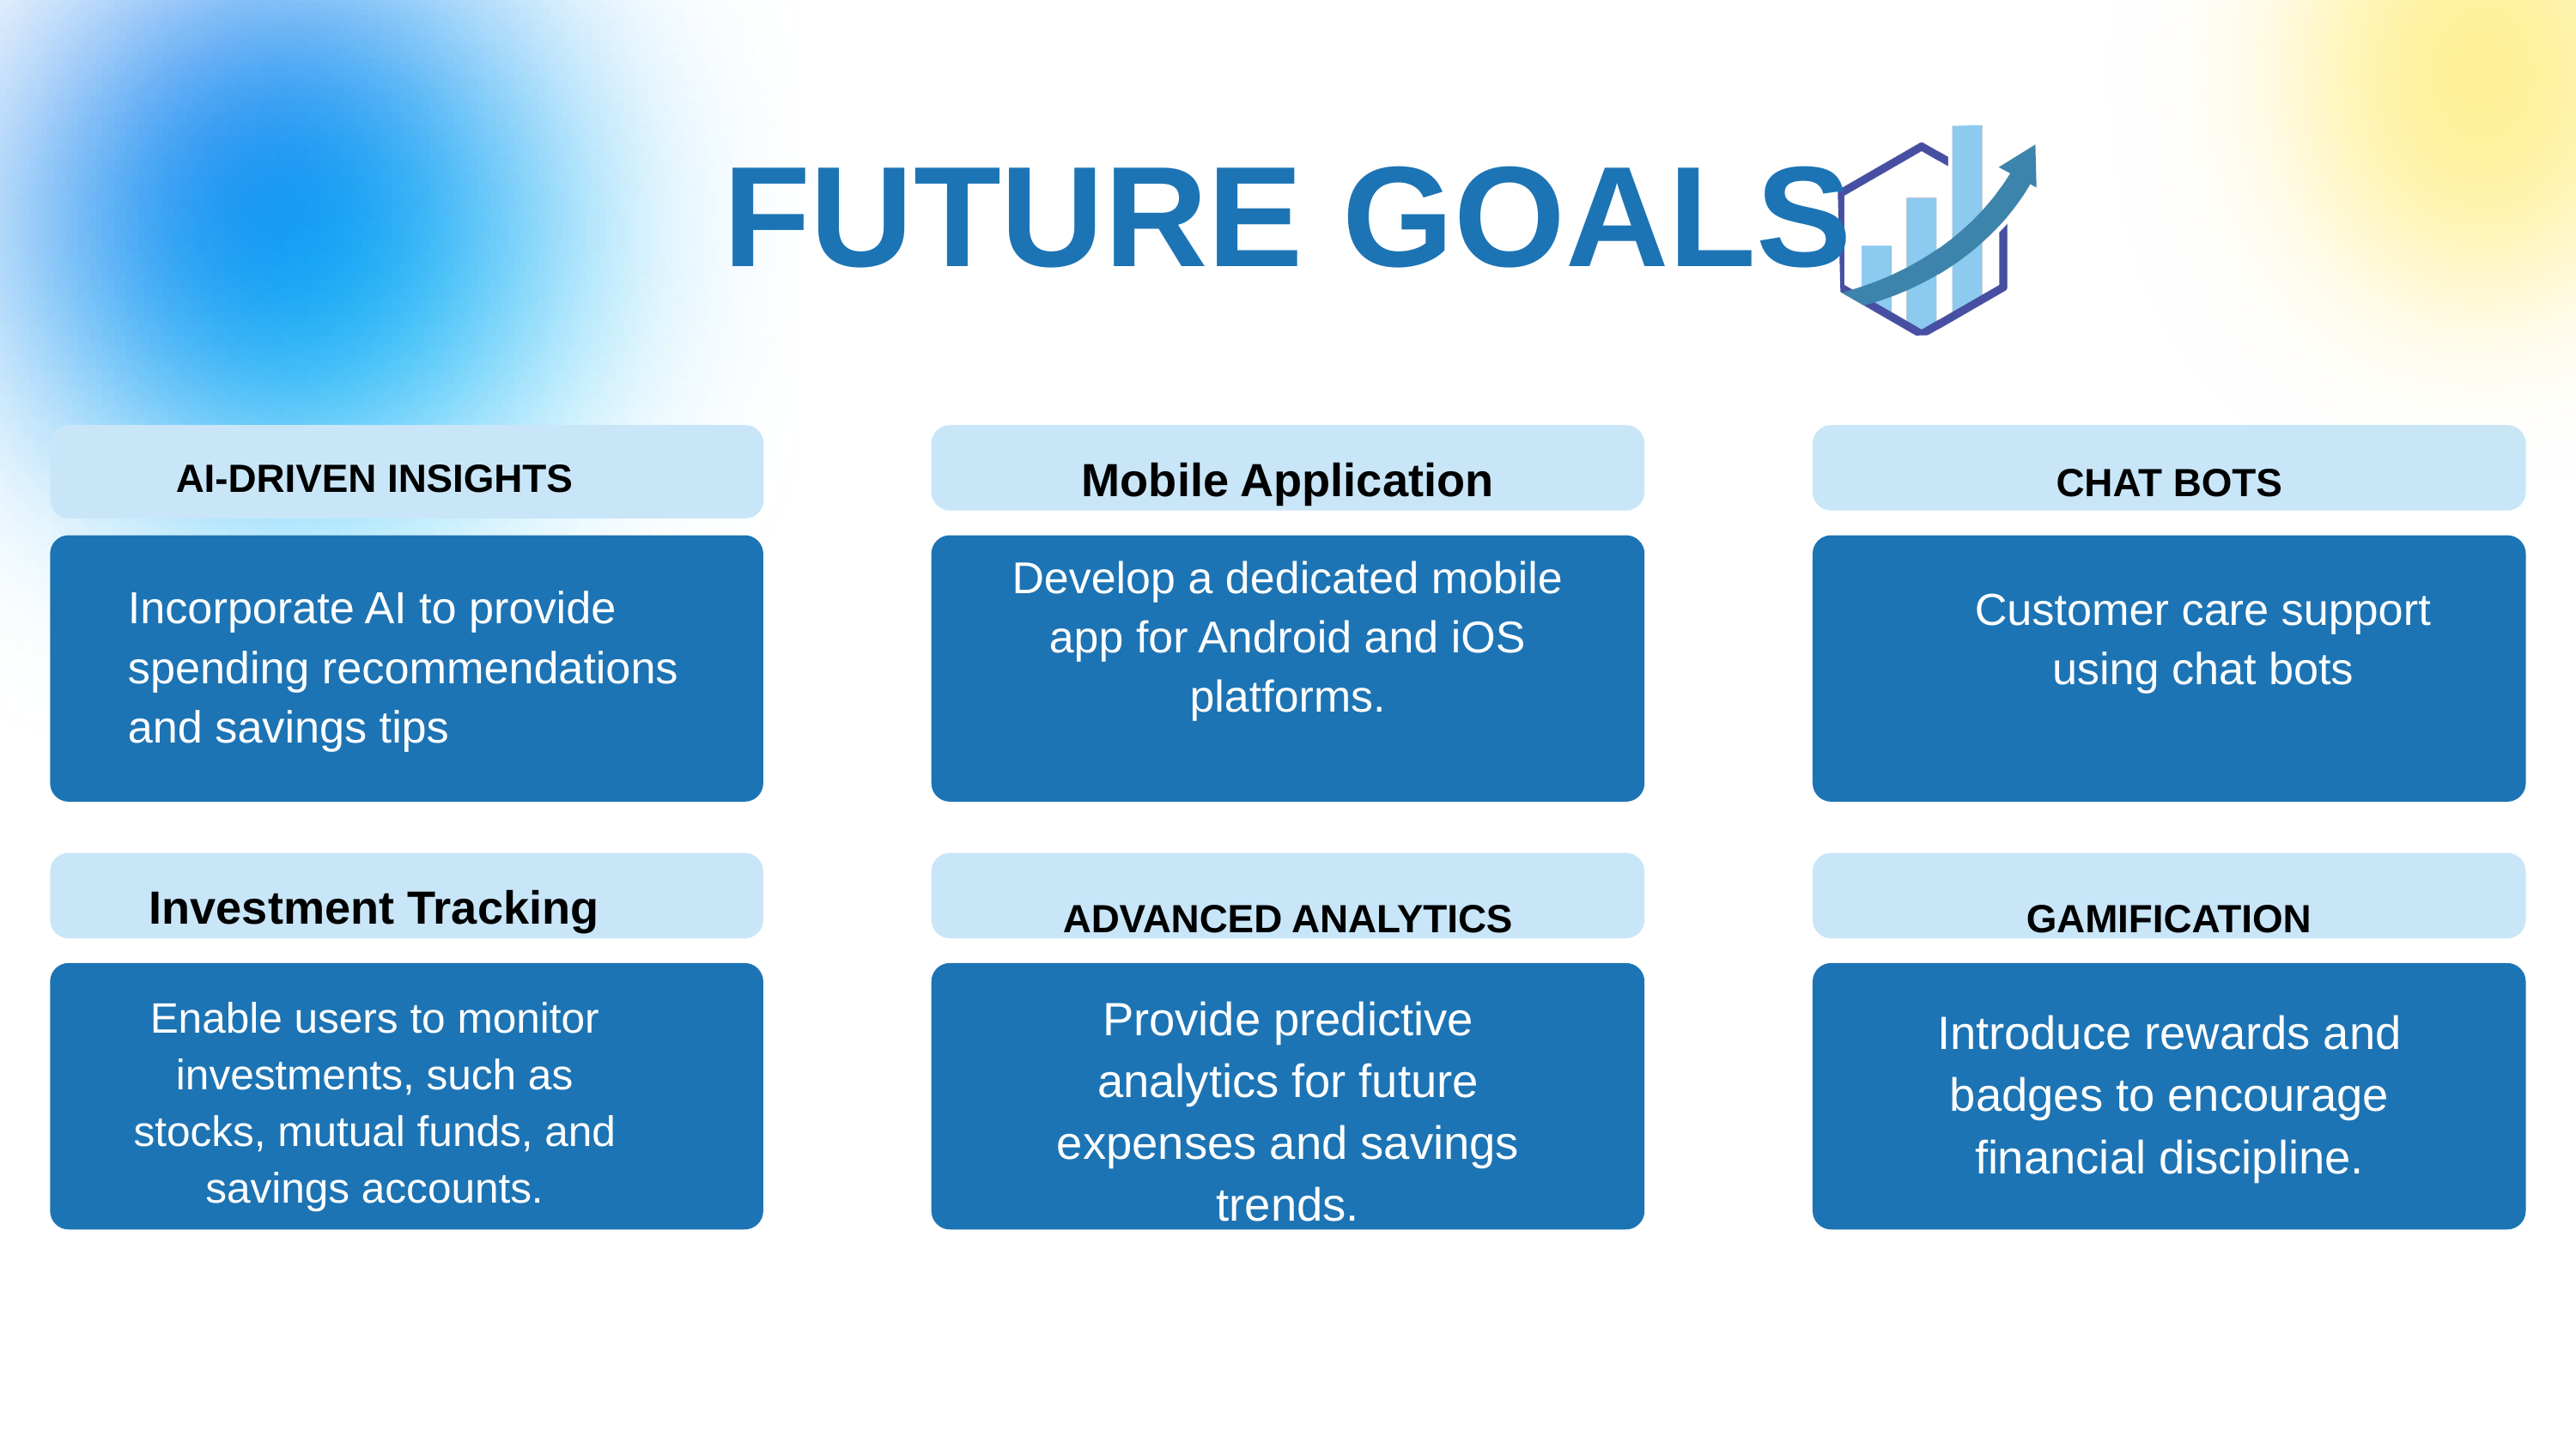

FUTURE GOALS

Mobile Application
AI-DRIVEN INSIGHTS
CHAT BOTS

Develop a dedicated mobile app for Android and iOS platforms.
Incorporate AI to provide spending recommendations and savings tips
Customer care support using chat bots

Investment Tracking
ADVANCED ANALYTICS
GAMIFICATION

Provide predictive analytics for future expenses and savings trends.
Enable users to monitor investments, such as stocks, mutual funds, and savings accounts.
Introduce rewards and badges to encourage financial discipline.